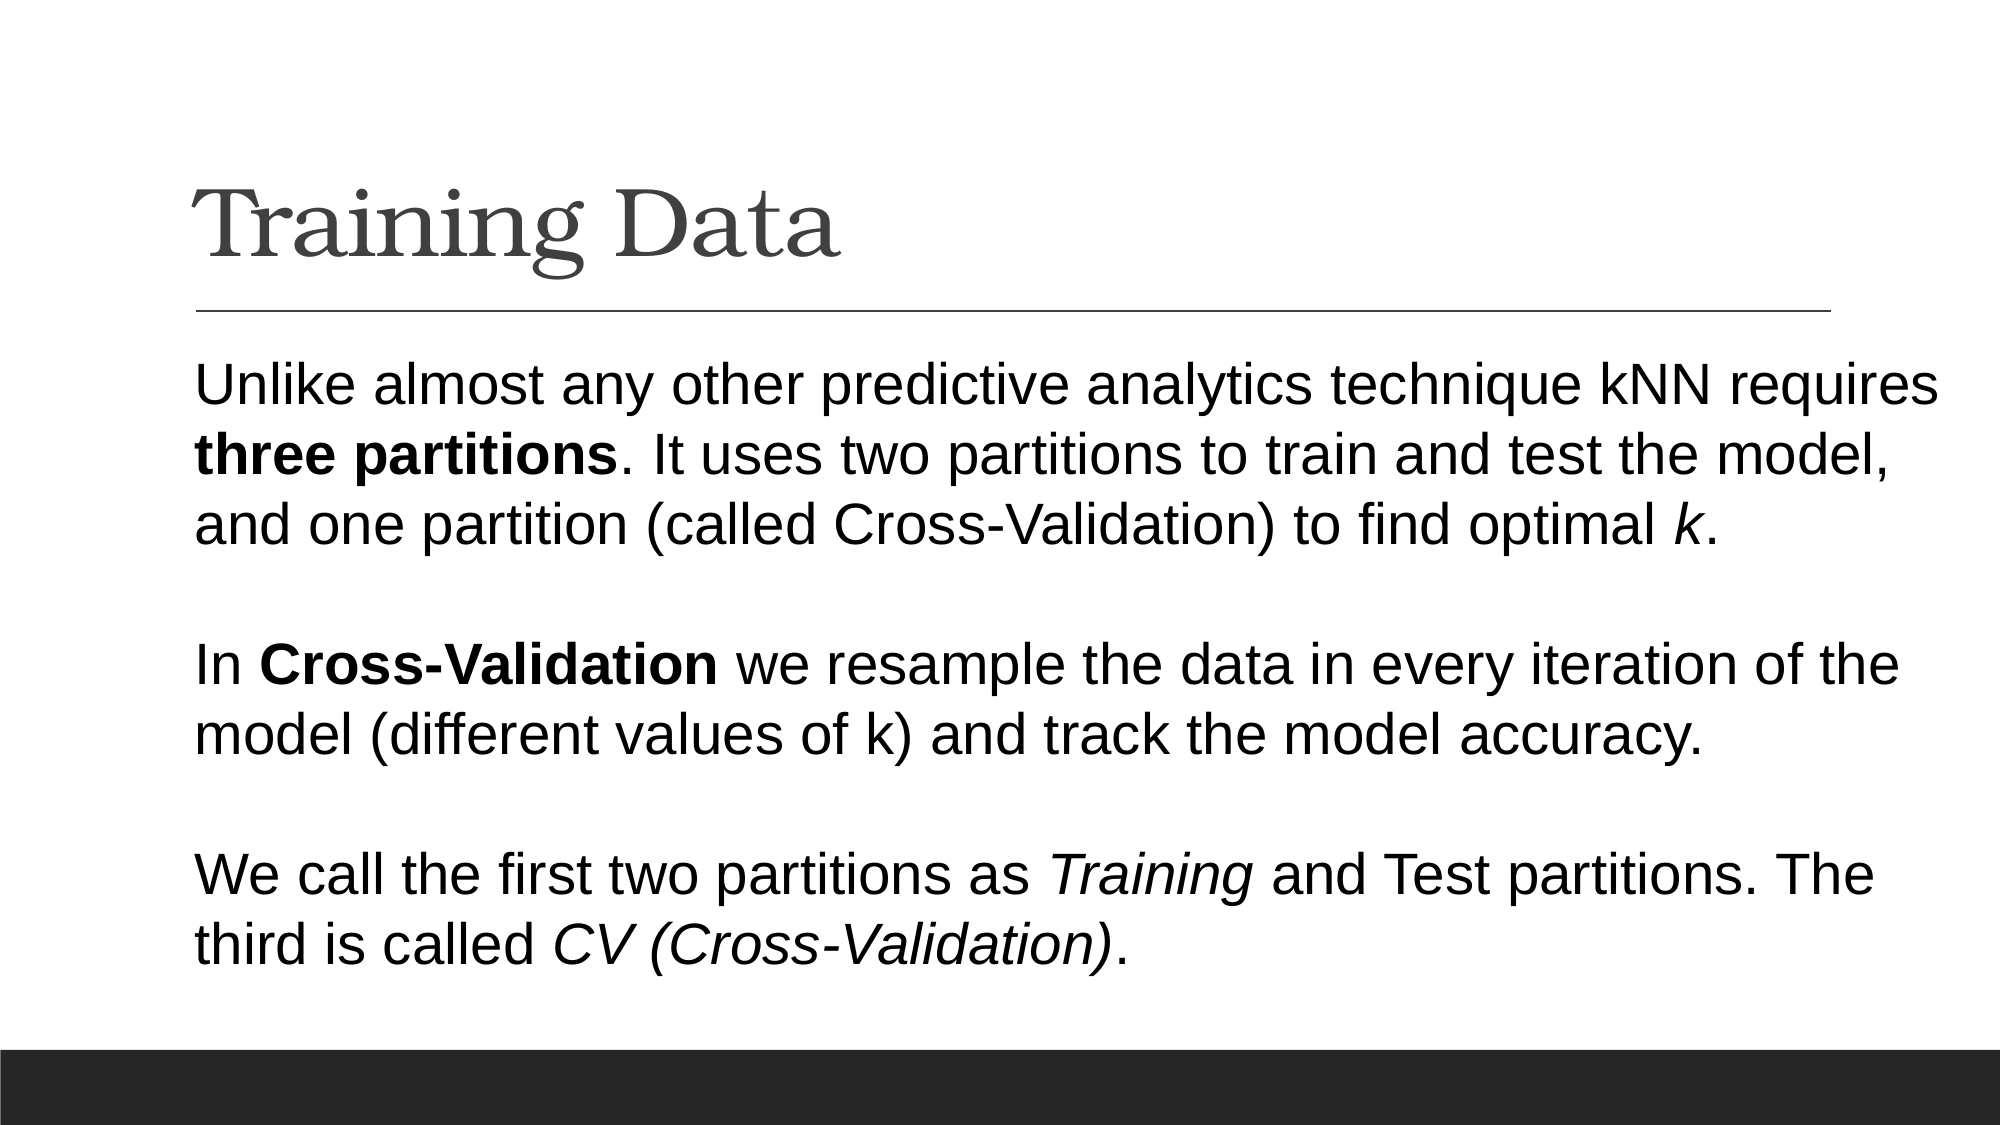

# Training Data
Unlike almost any other predictive analytics technique kNN requires three partitions. It uses two partitions to train and test the model, and one partition (called Cross-Validation) to find optimal k.

In Cross-Validation we resample the data in every iteration of the model (different values of k) and track the model accuracy.

We call the first two partitions as Training and Test partitions. The third is called CV (Cross-Validation).